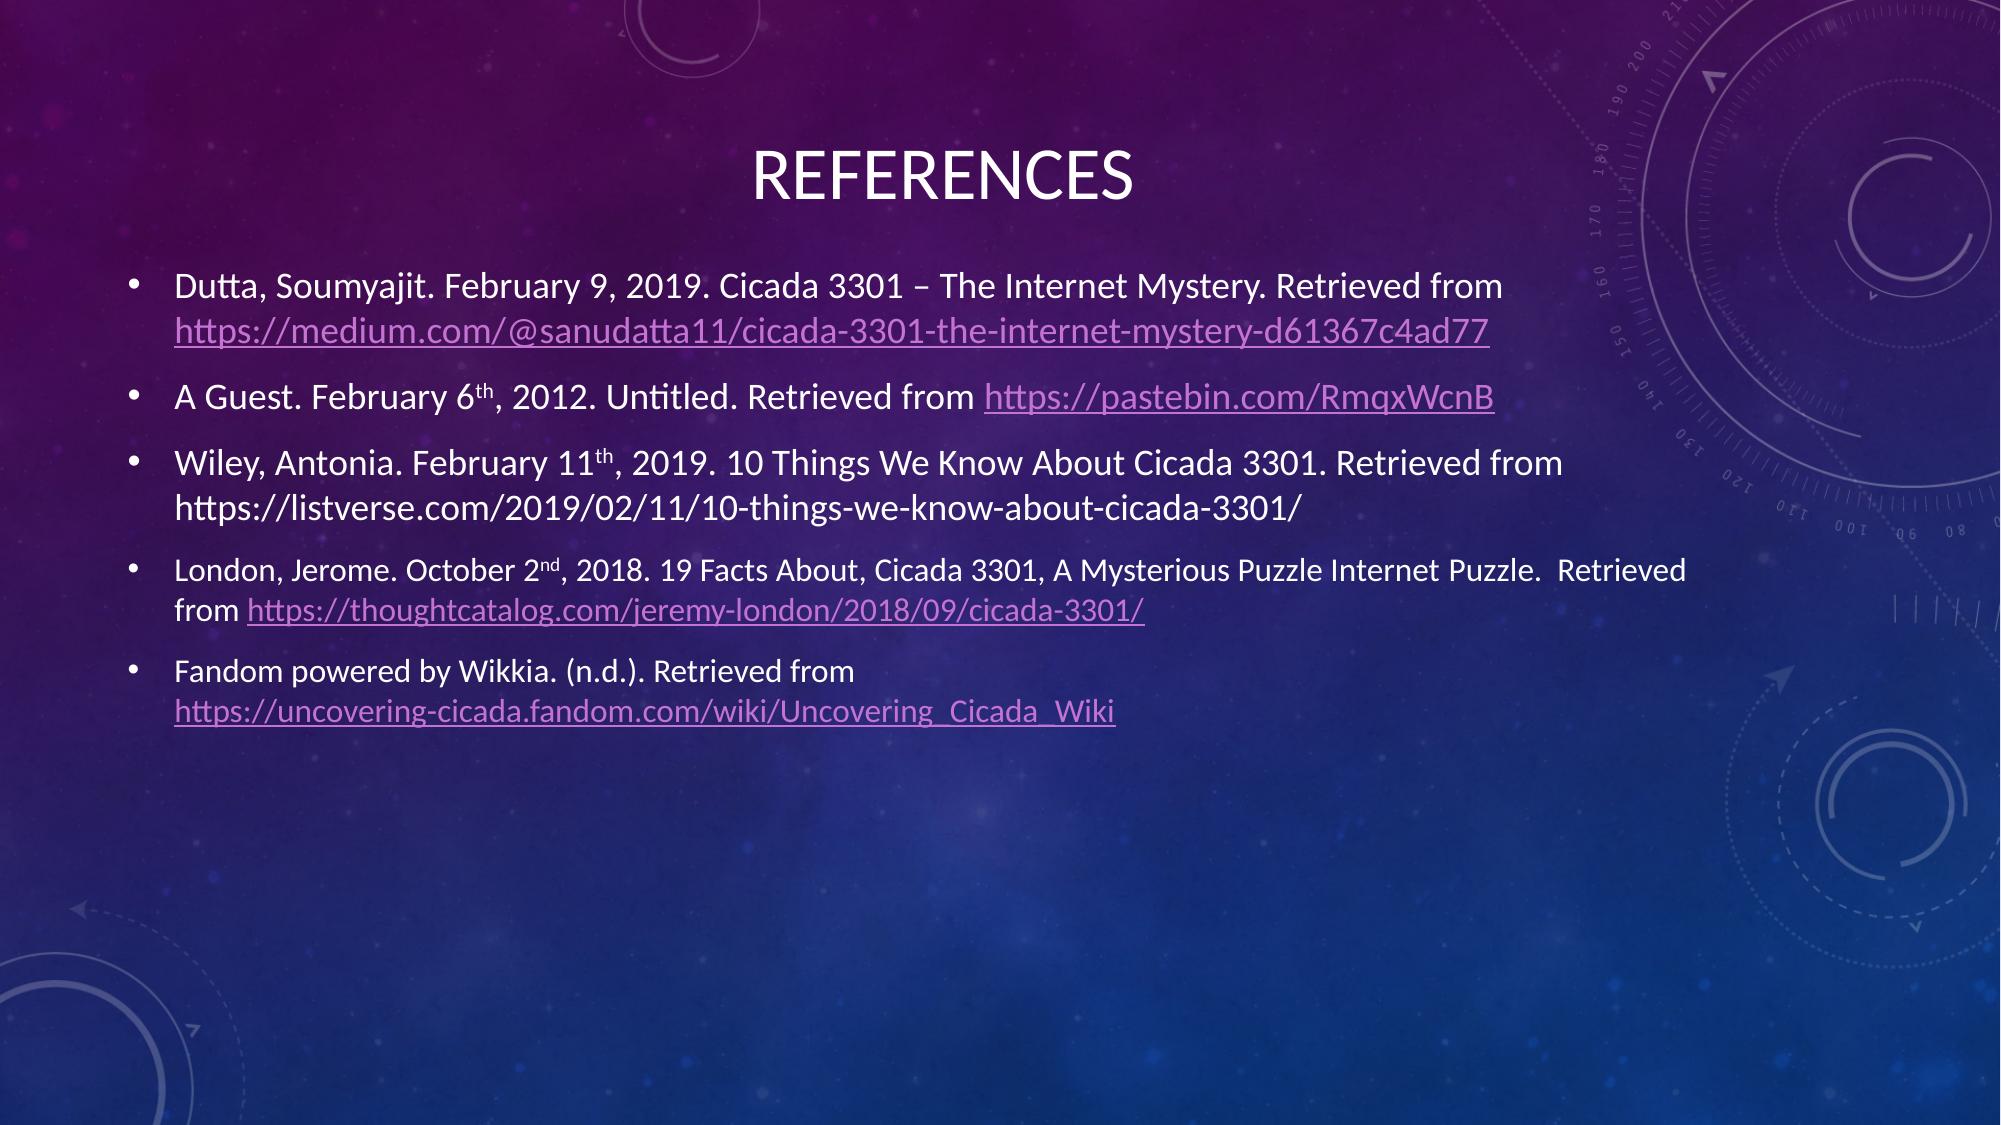

# References
Dutta, Soumyajit. February 9, 2019. Cicada 3301 – The Internet Mystery. Retrieved from https://medium.com/@sanudatta11/cicada-3301-the-internet-mystery-d61367c4ad77
A Guest. February 6th, 2012. Untitled. Retrieved from https://pastebin.com/RmqxWcnB
Wiley, Antonia. February 11th, 2019. 10 Things We Know About Cicada 3301. Retrieved from https://listverse.com/2019/02/11/10-things-we-know-about-cicada-3301/
London, Jerome. October 2nd, 2018. 19 Facts About, Cicada 3301, A Mysterious Puzzle Internet Puzzle.  Retrieved from https://thoughtcatalog.com/jeremy-london/2018/09/cicada-3301/
Fandom powered by Wikkia. (n.d.). Retrieved from https://uncovering-cicada.fandom.com/wiki/Uncovering_Cicada_Wiki